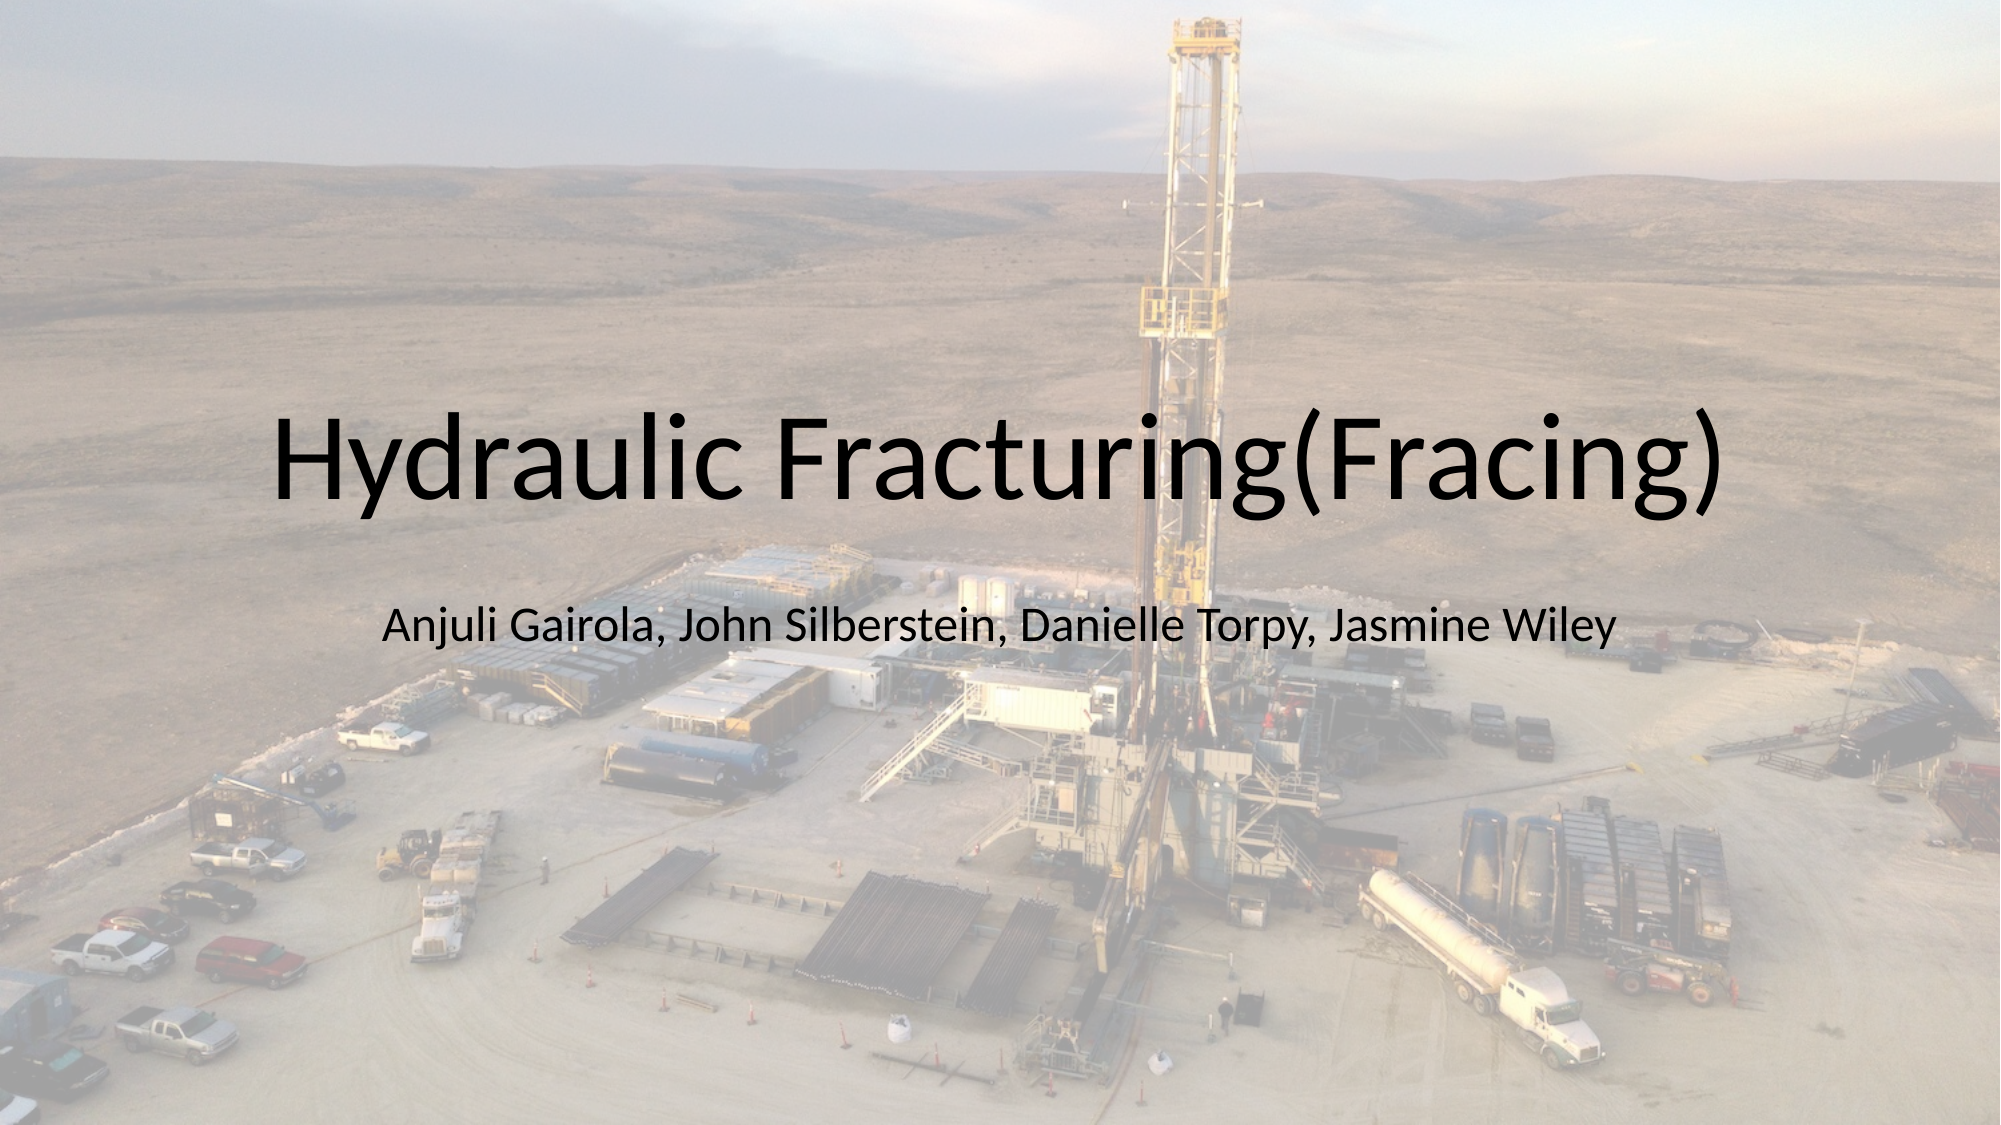

# Hydraulic Fracturing(Fracing)
Anjuli Gairola, John Silberstein, Danielle Torpy, Jasmine Wiley